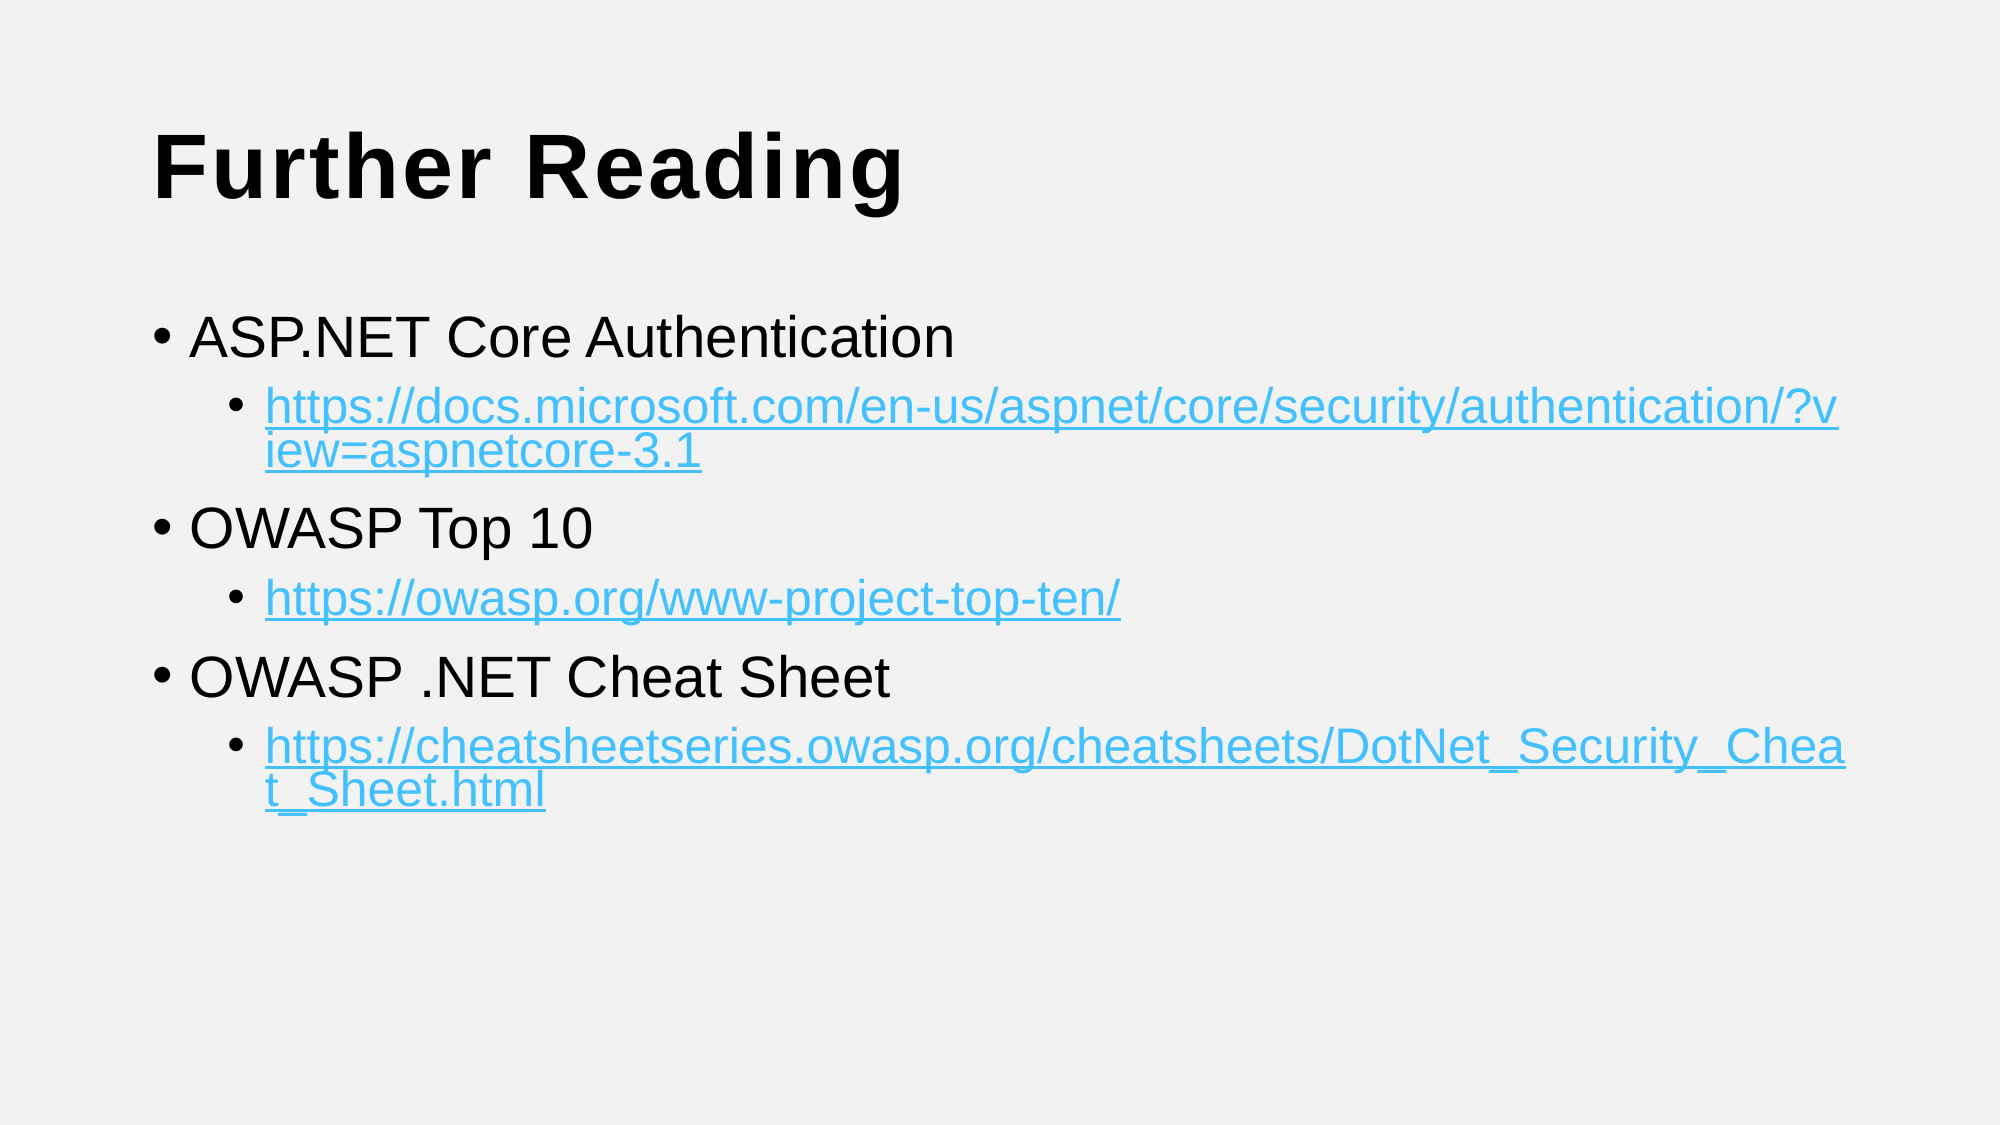

# Further Reading
ASP.NET Core Authentication
https://docs.microsoft.com/en-us/aspnet/core/security/authentication/?view=aspnetcore-3.1
OWASP Top 10
https://owasp.org/www-project-top-ten/
OWASP .NET Cheat Sheet
https://cheatsheetseries.owasp.org/cheatsheets/DotNet_Security_Cheat_Sheet.html